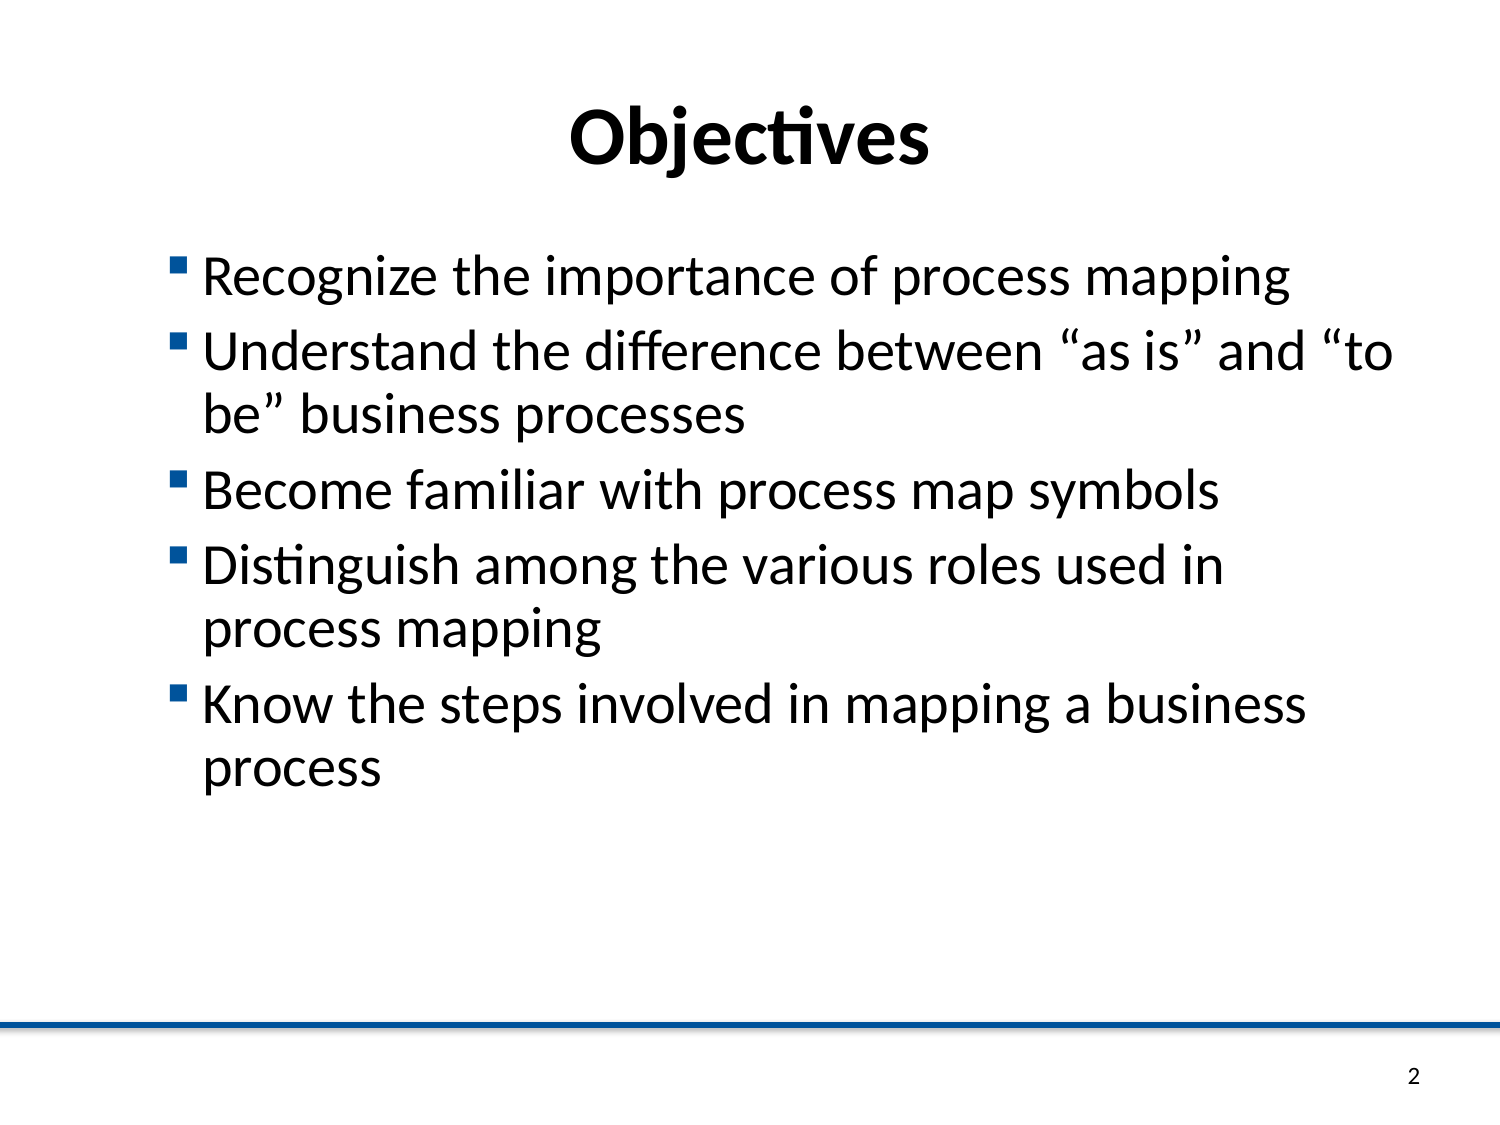

# Objectives
Recognize the importance of process mapping
Understand the difference between “as is” and “to be” business processes
Become familiar with process map symbols
Distinguish among the various roles used in process mapping
Know the steps involved in mapping a business process
2